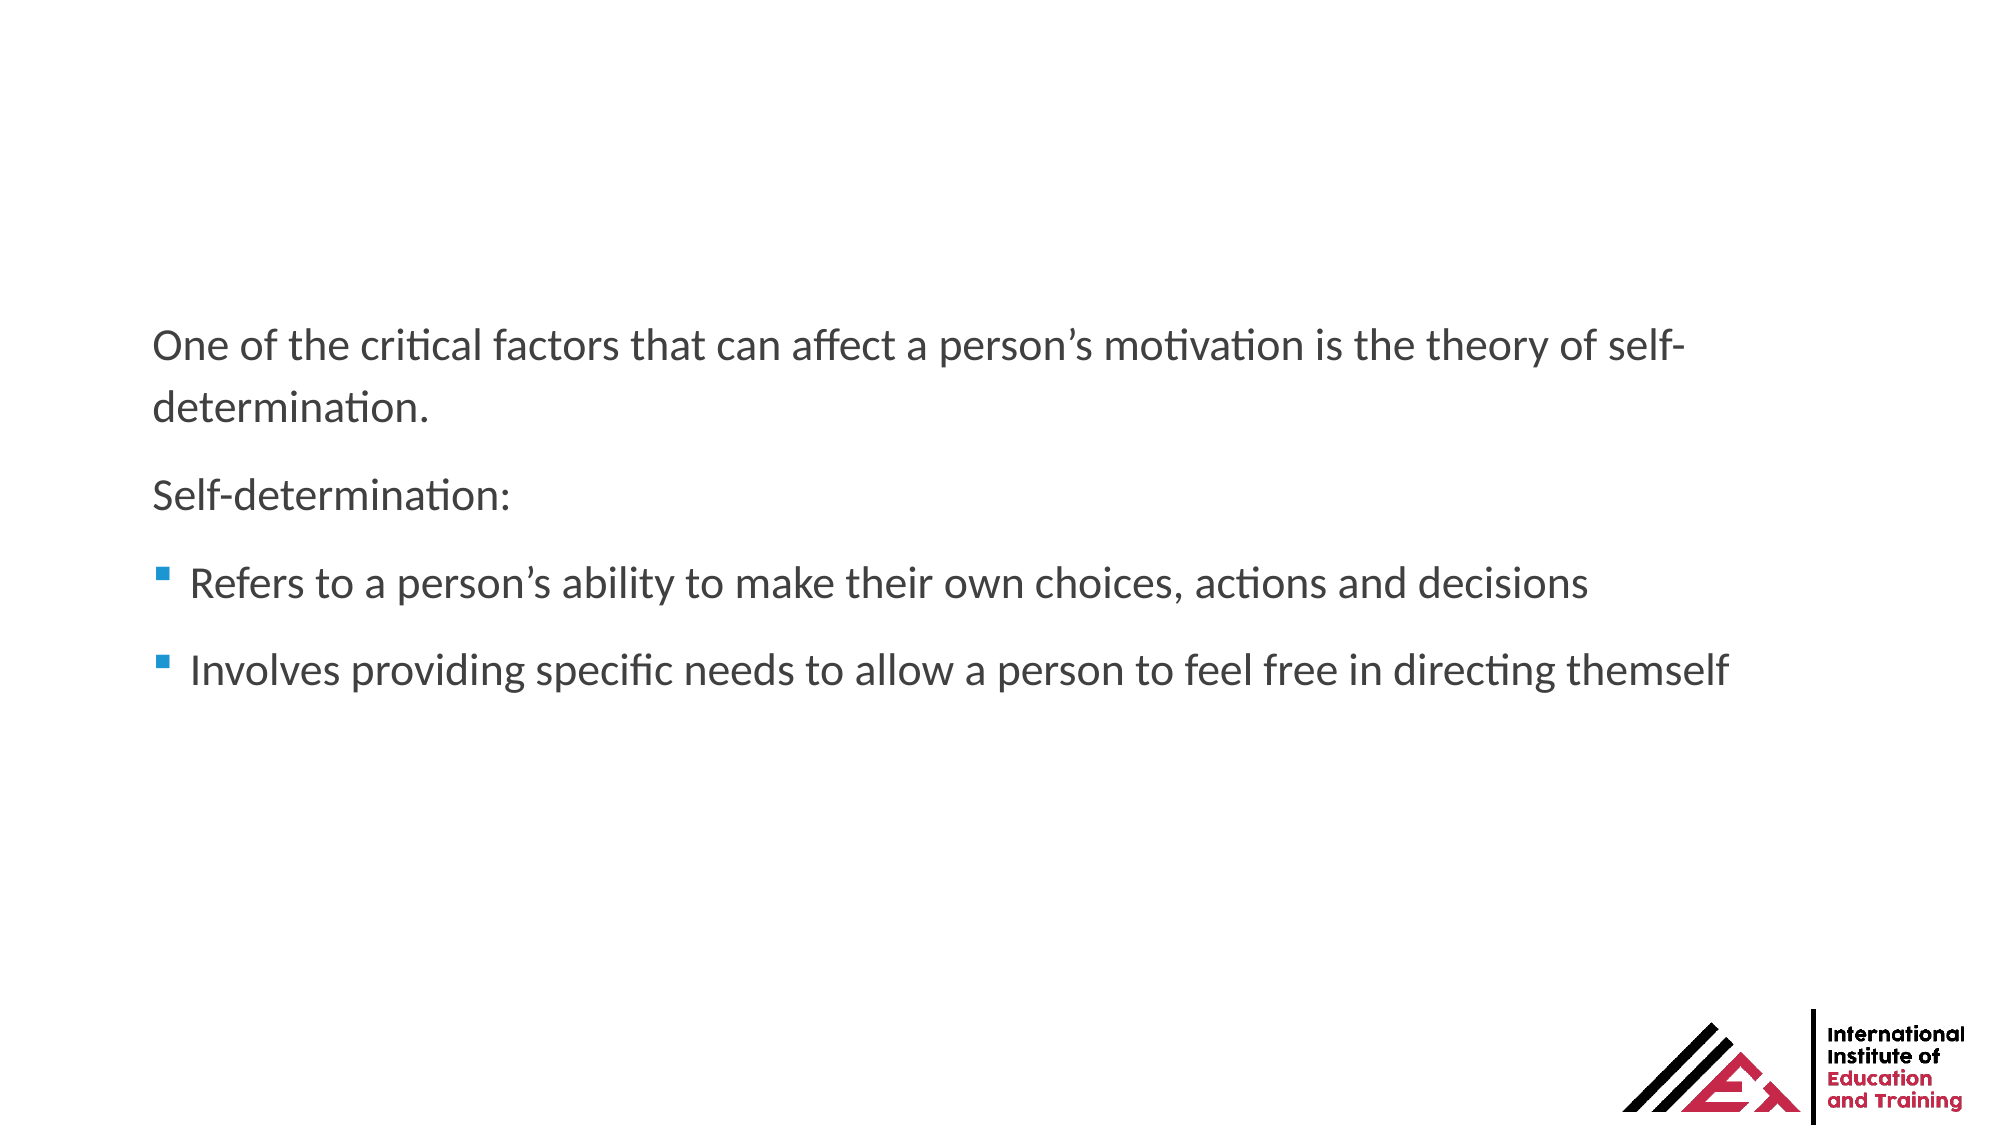

One of the critical factors that can affect a person’s motivation is the theory of self-determination.
Self-determination:
Refers to a person’s ability to make their own choices, actions and decisions
Involves providing specific needs to allow a person to feel free in directing themself